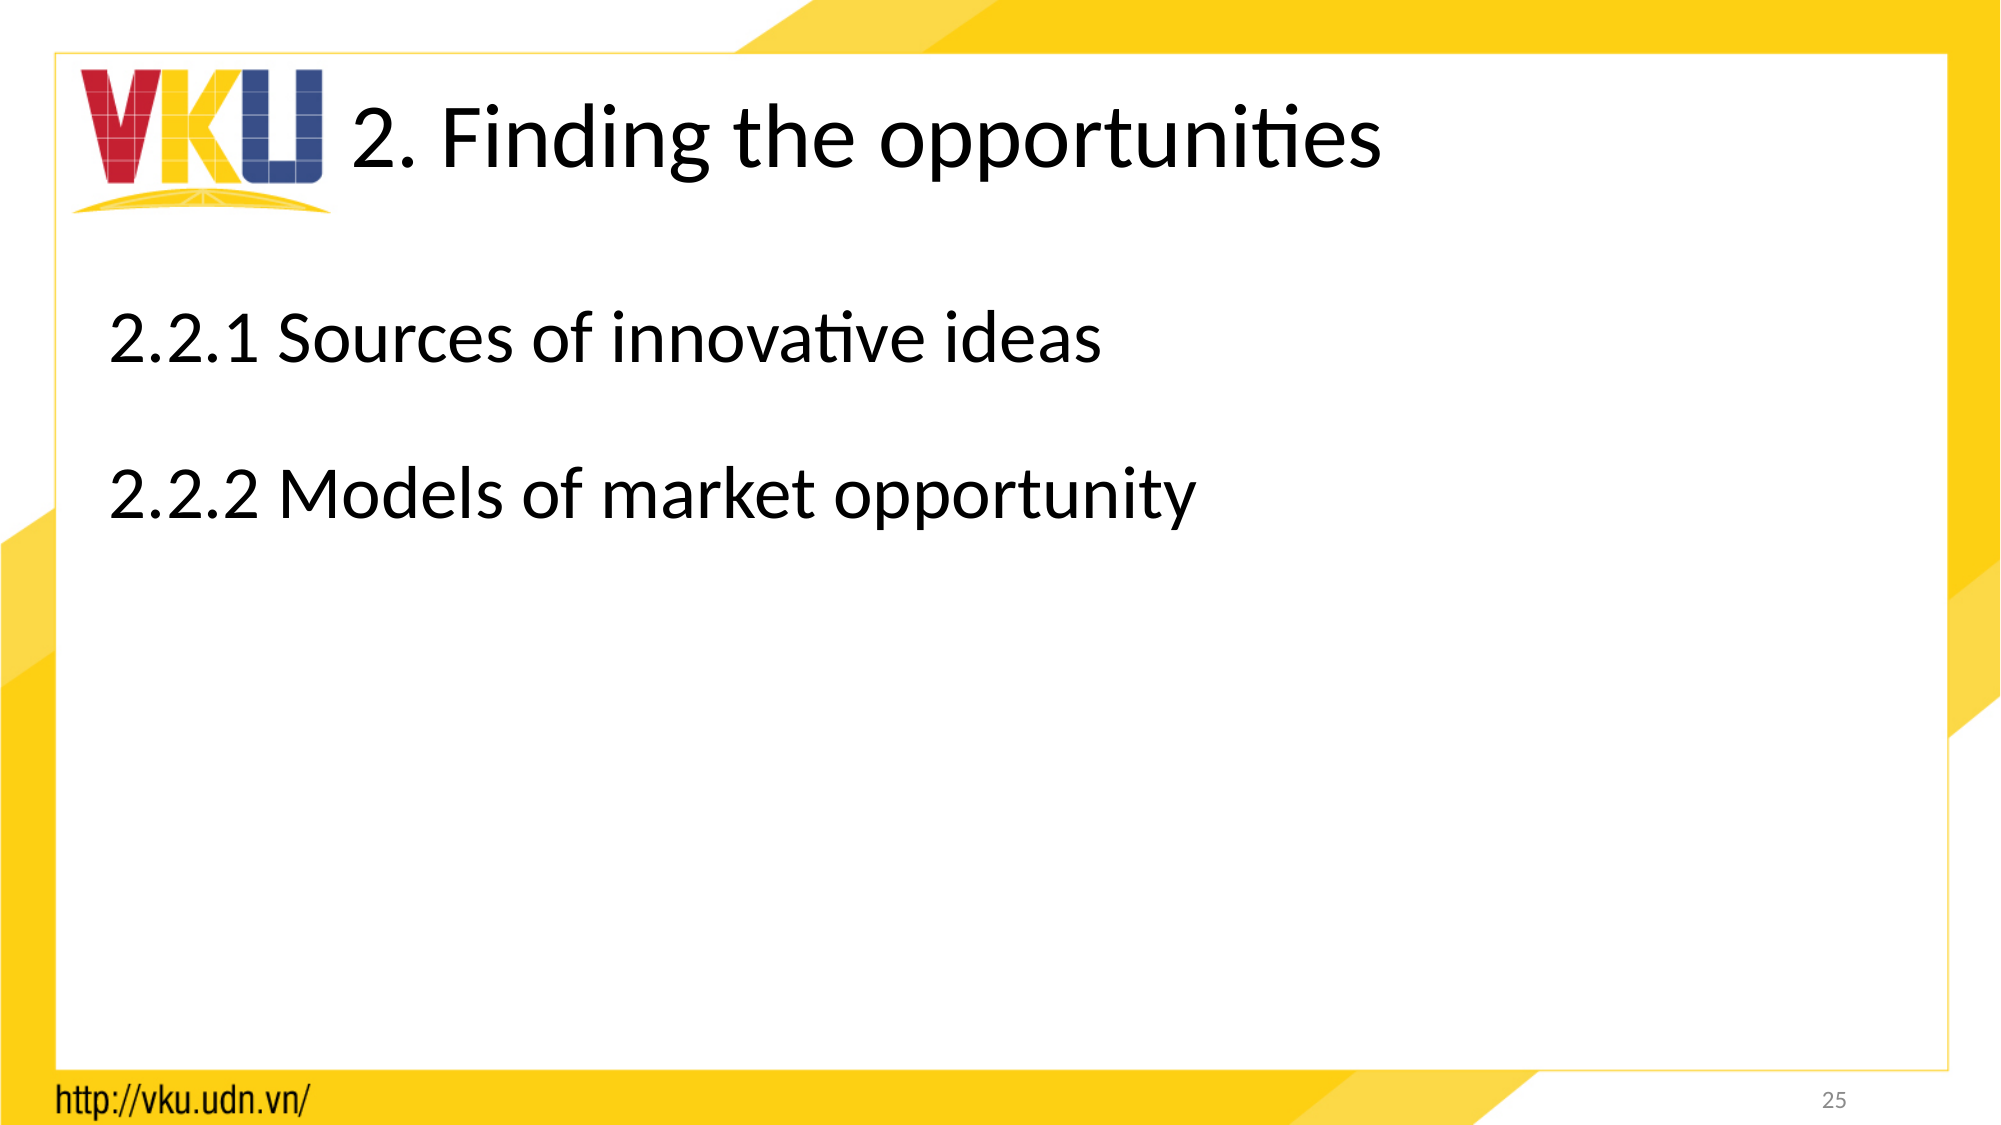

# 2. Finding the opportunities
2.2.1 Sources of innovative ideas
2.2.2 Models of market opportunity
25